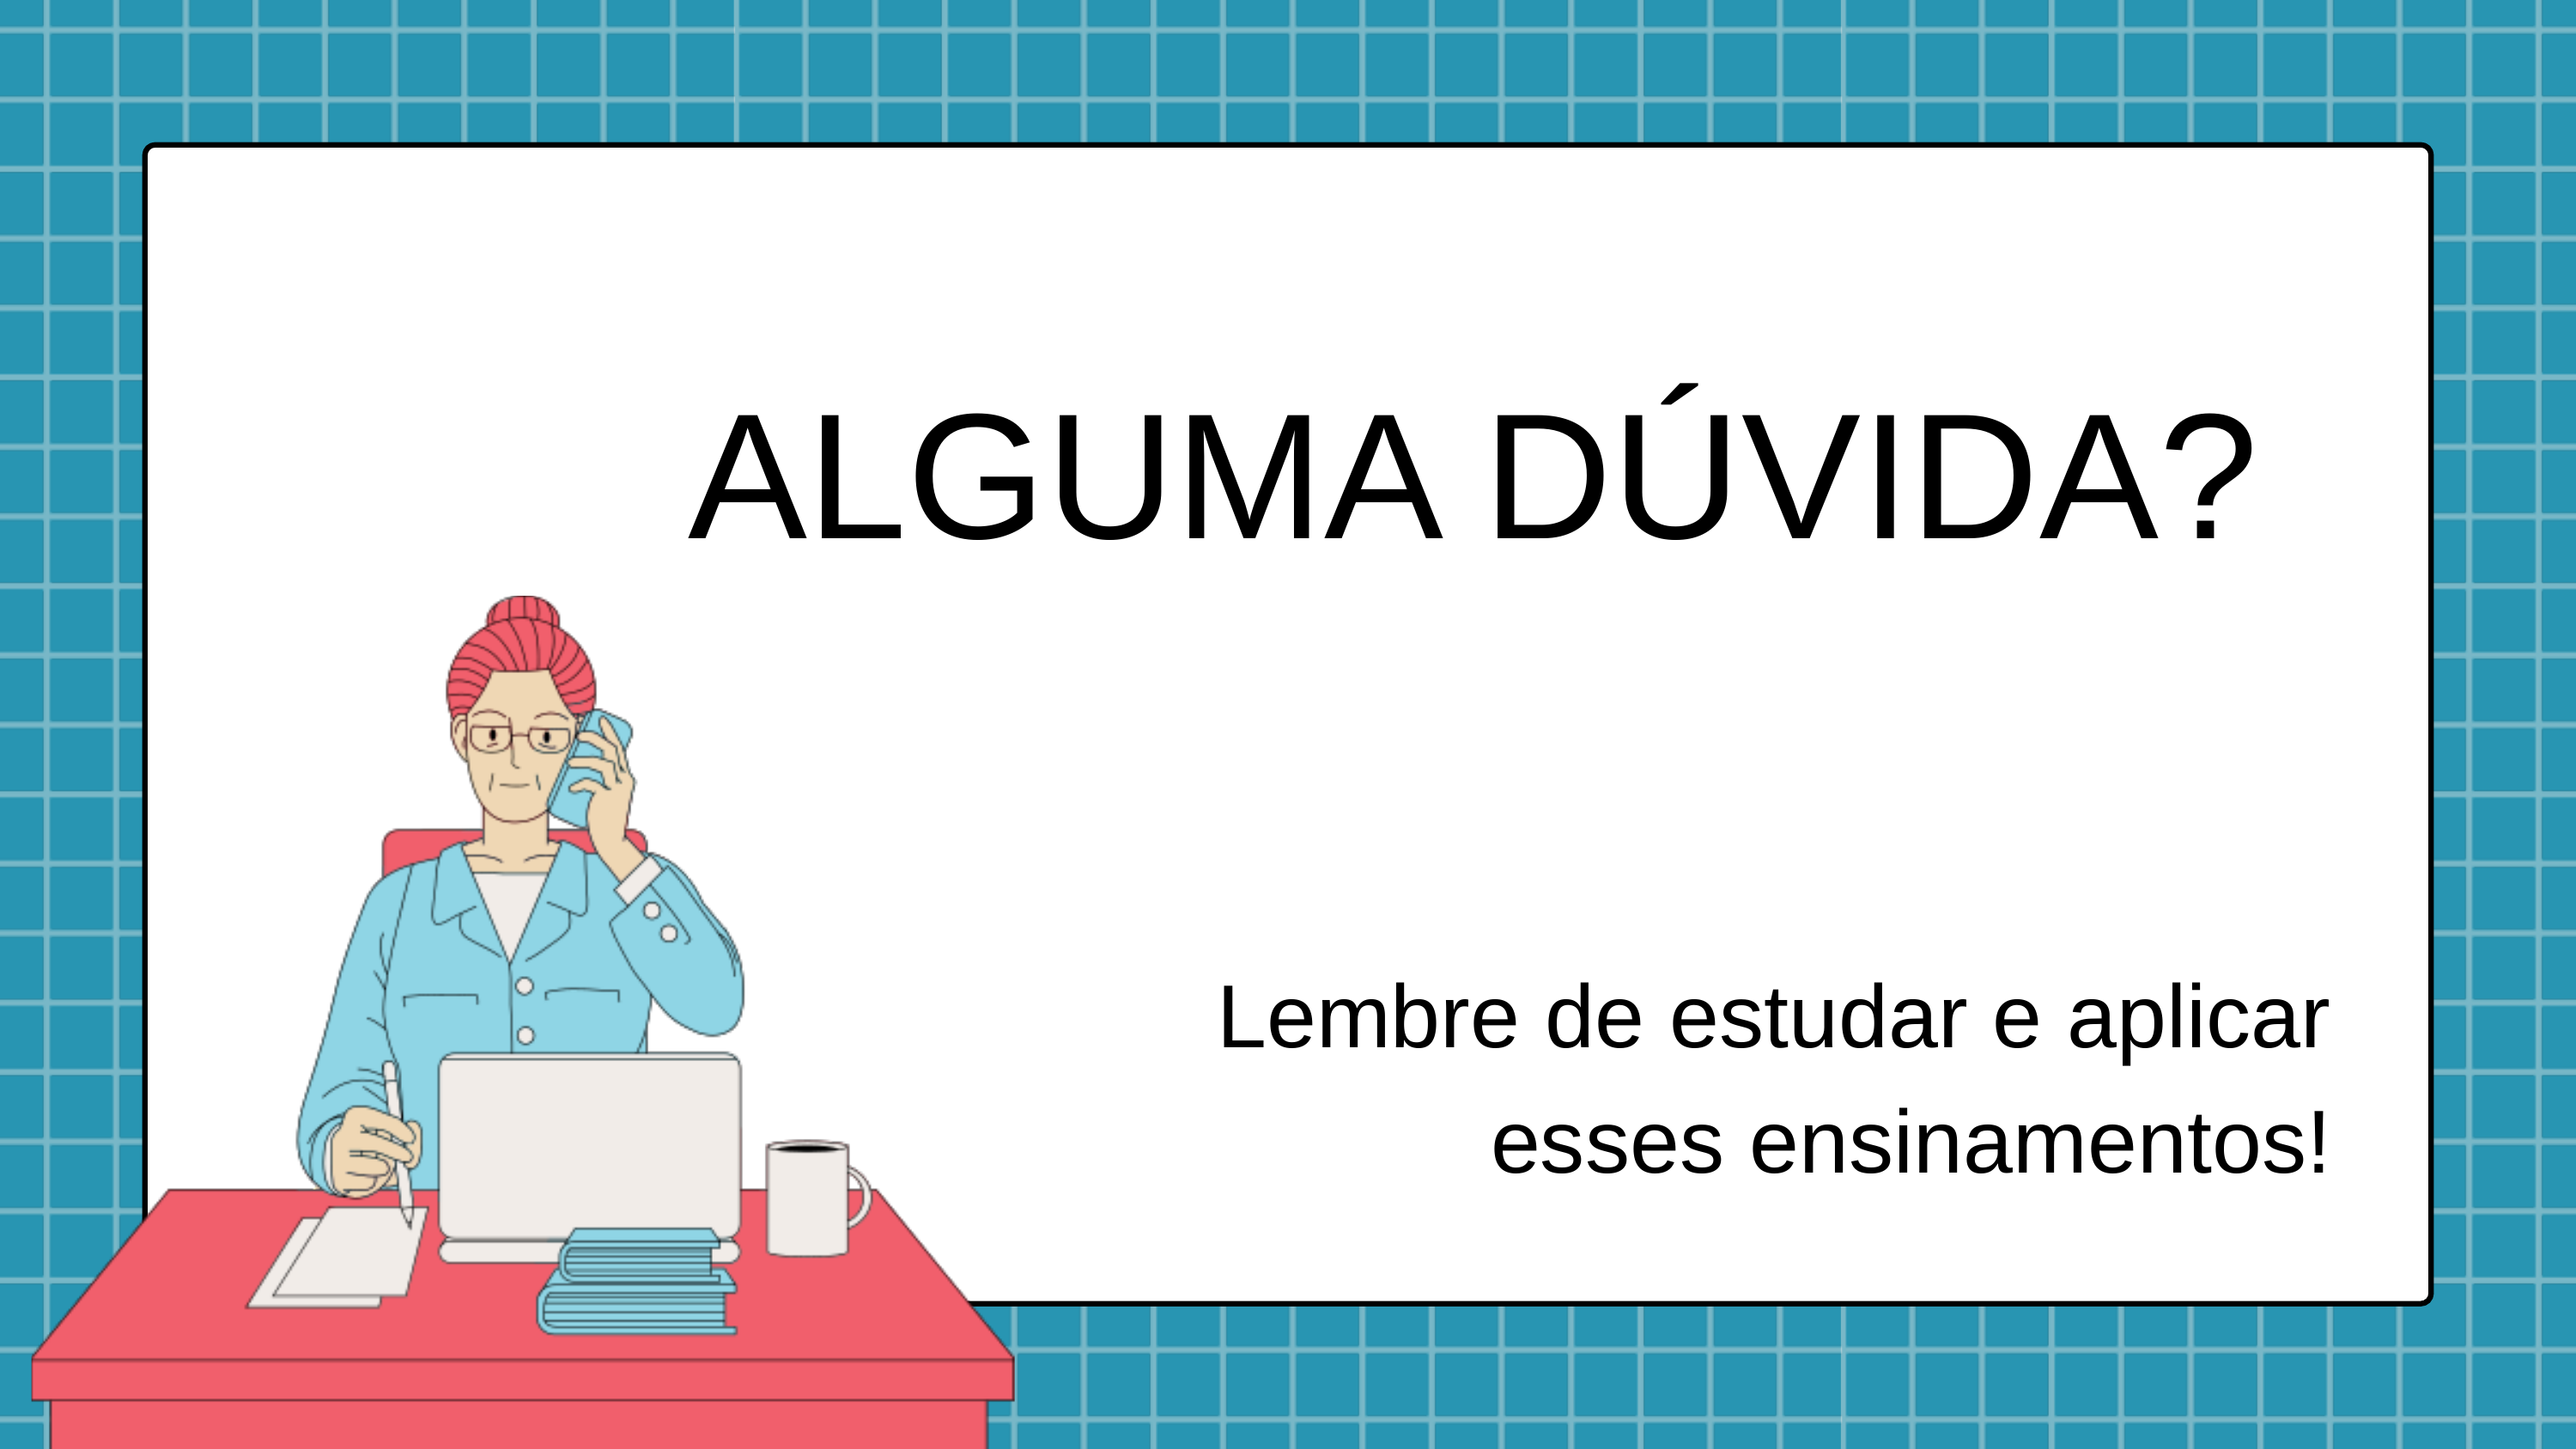

ALGUMA DÚVIDA?

Lembre de estudar e aplicar esses ensinamentos!